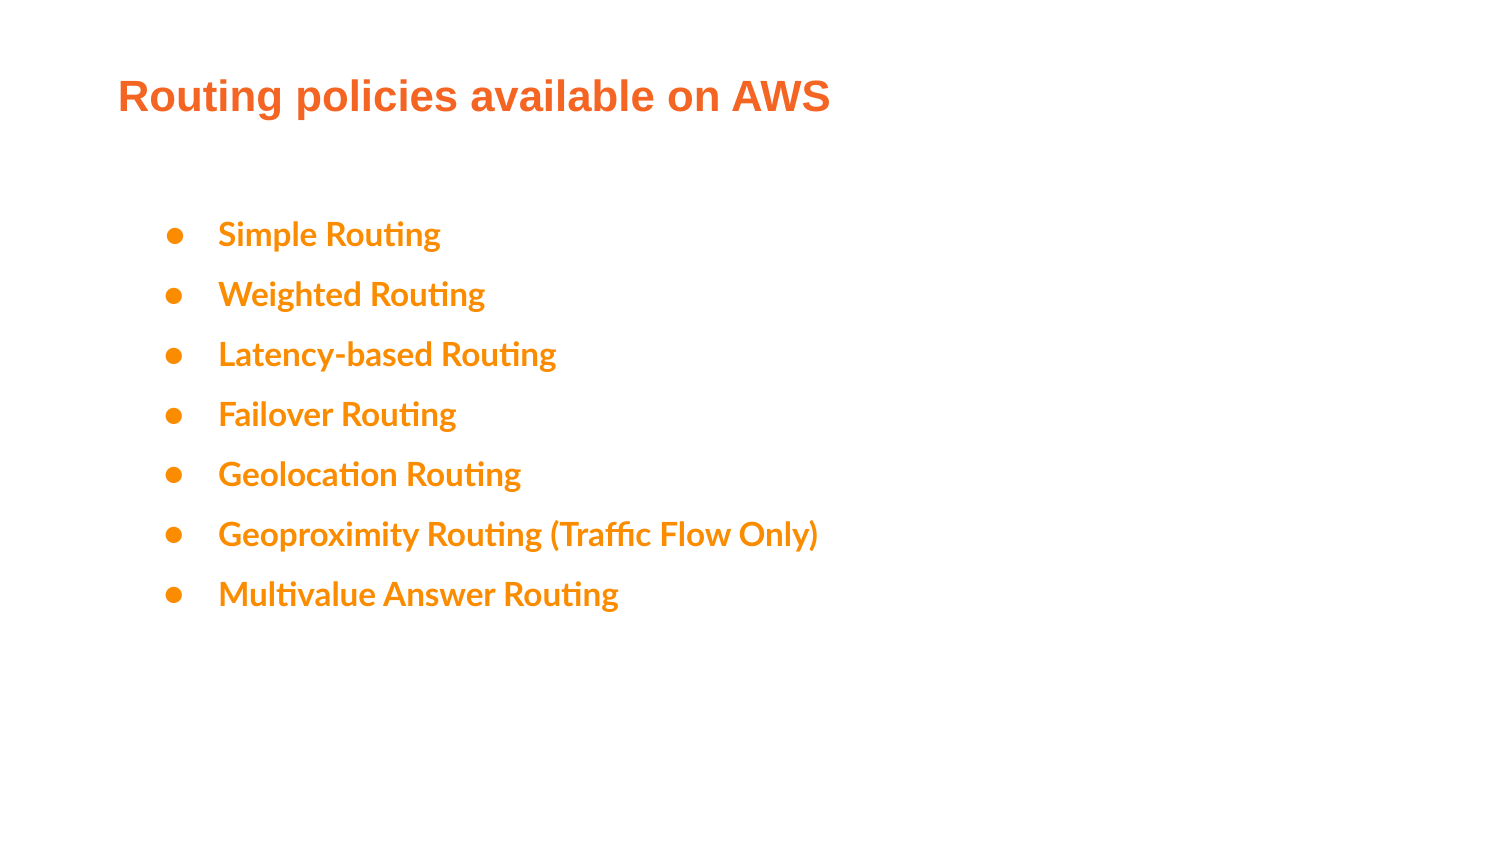

Routing policies available on AWS
Simple Routing
Weighted Routing
Latency-based Routing
Failover Routing
Geolocation Routing
Geoproximity Routing (Traffic Flow Only)
Multivalue Answer Routing